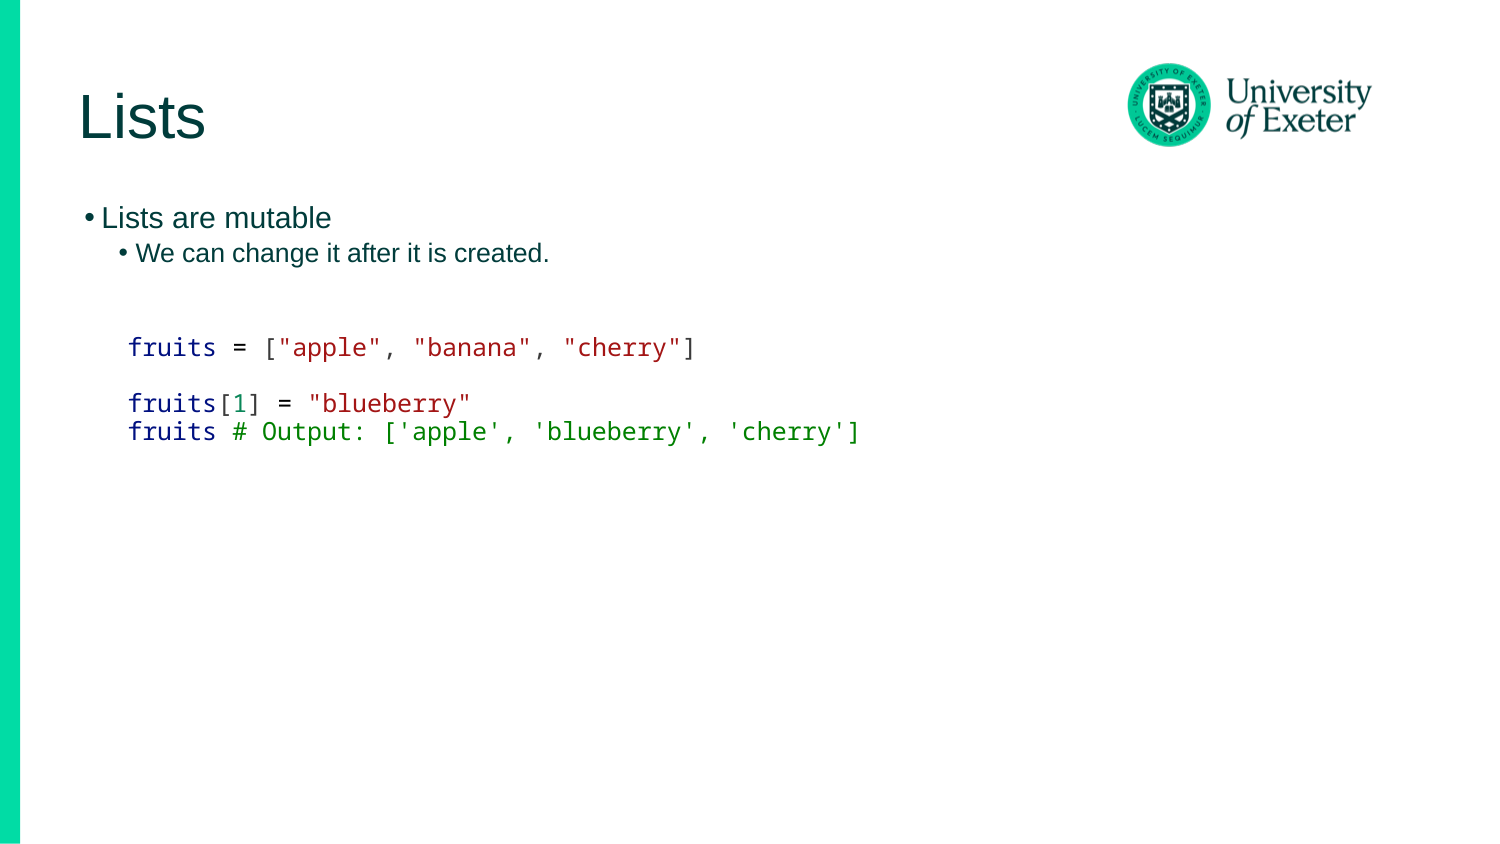

# Lists
Lists are mutable
We can change it after it is created.
fruits = ["apple", "banana", "cherry"]
fruits[1] = "blueberry"
fruits # Output: ['apple', 'blueberry', 'cherry']